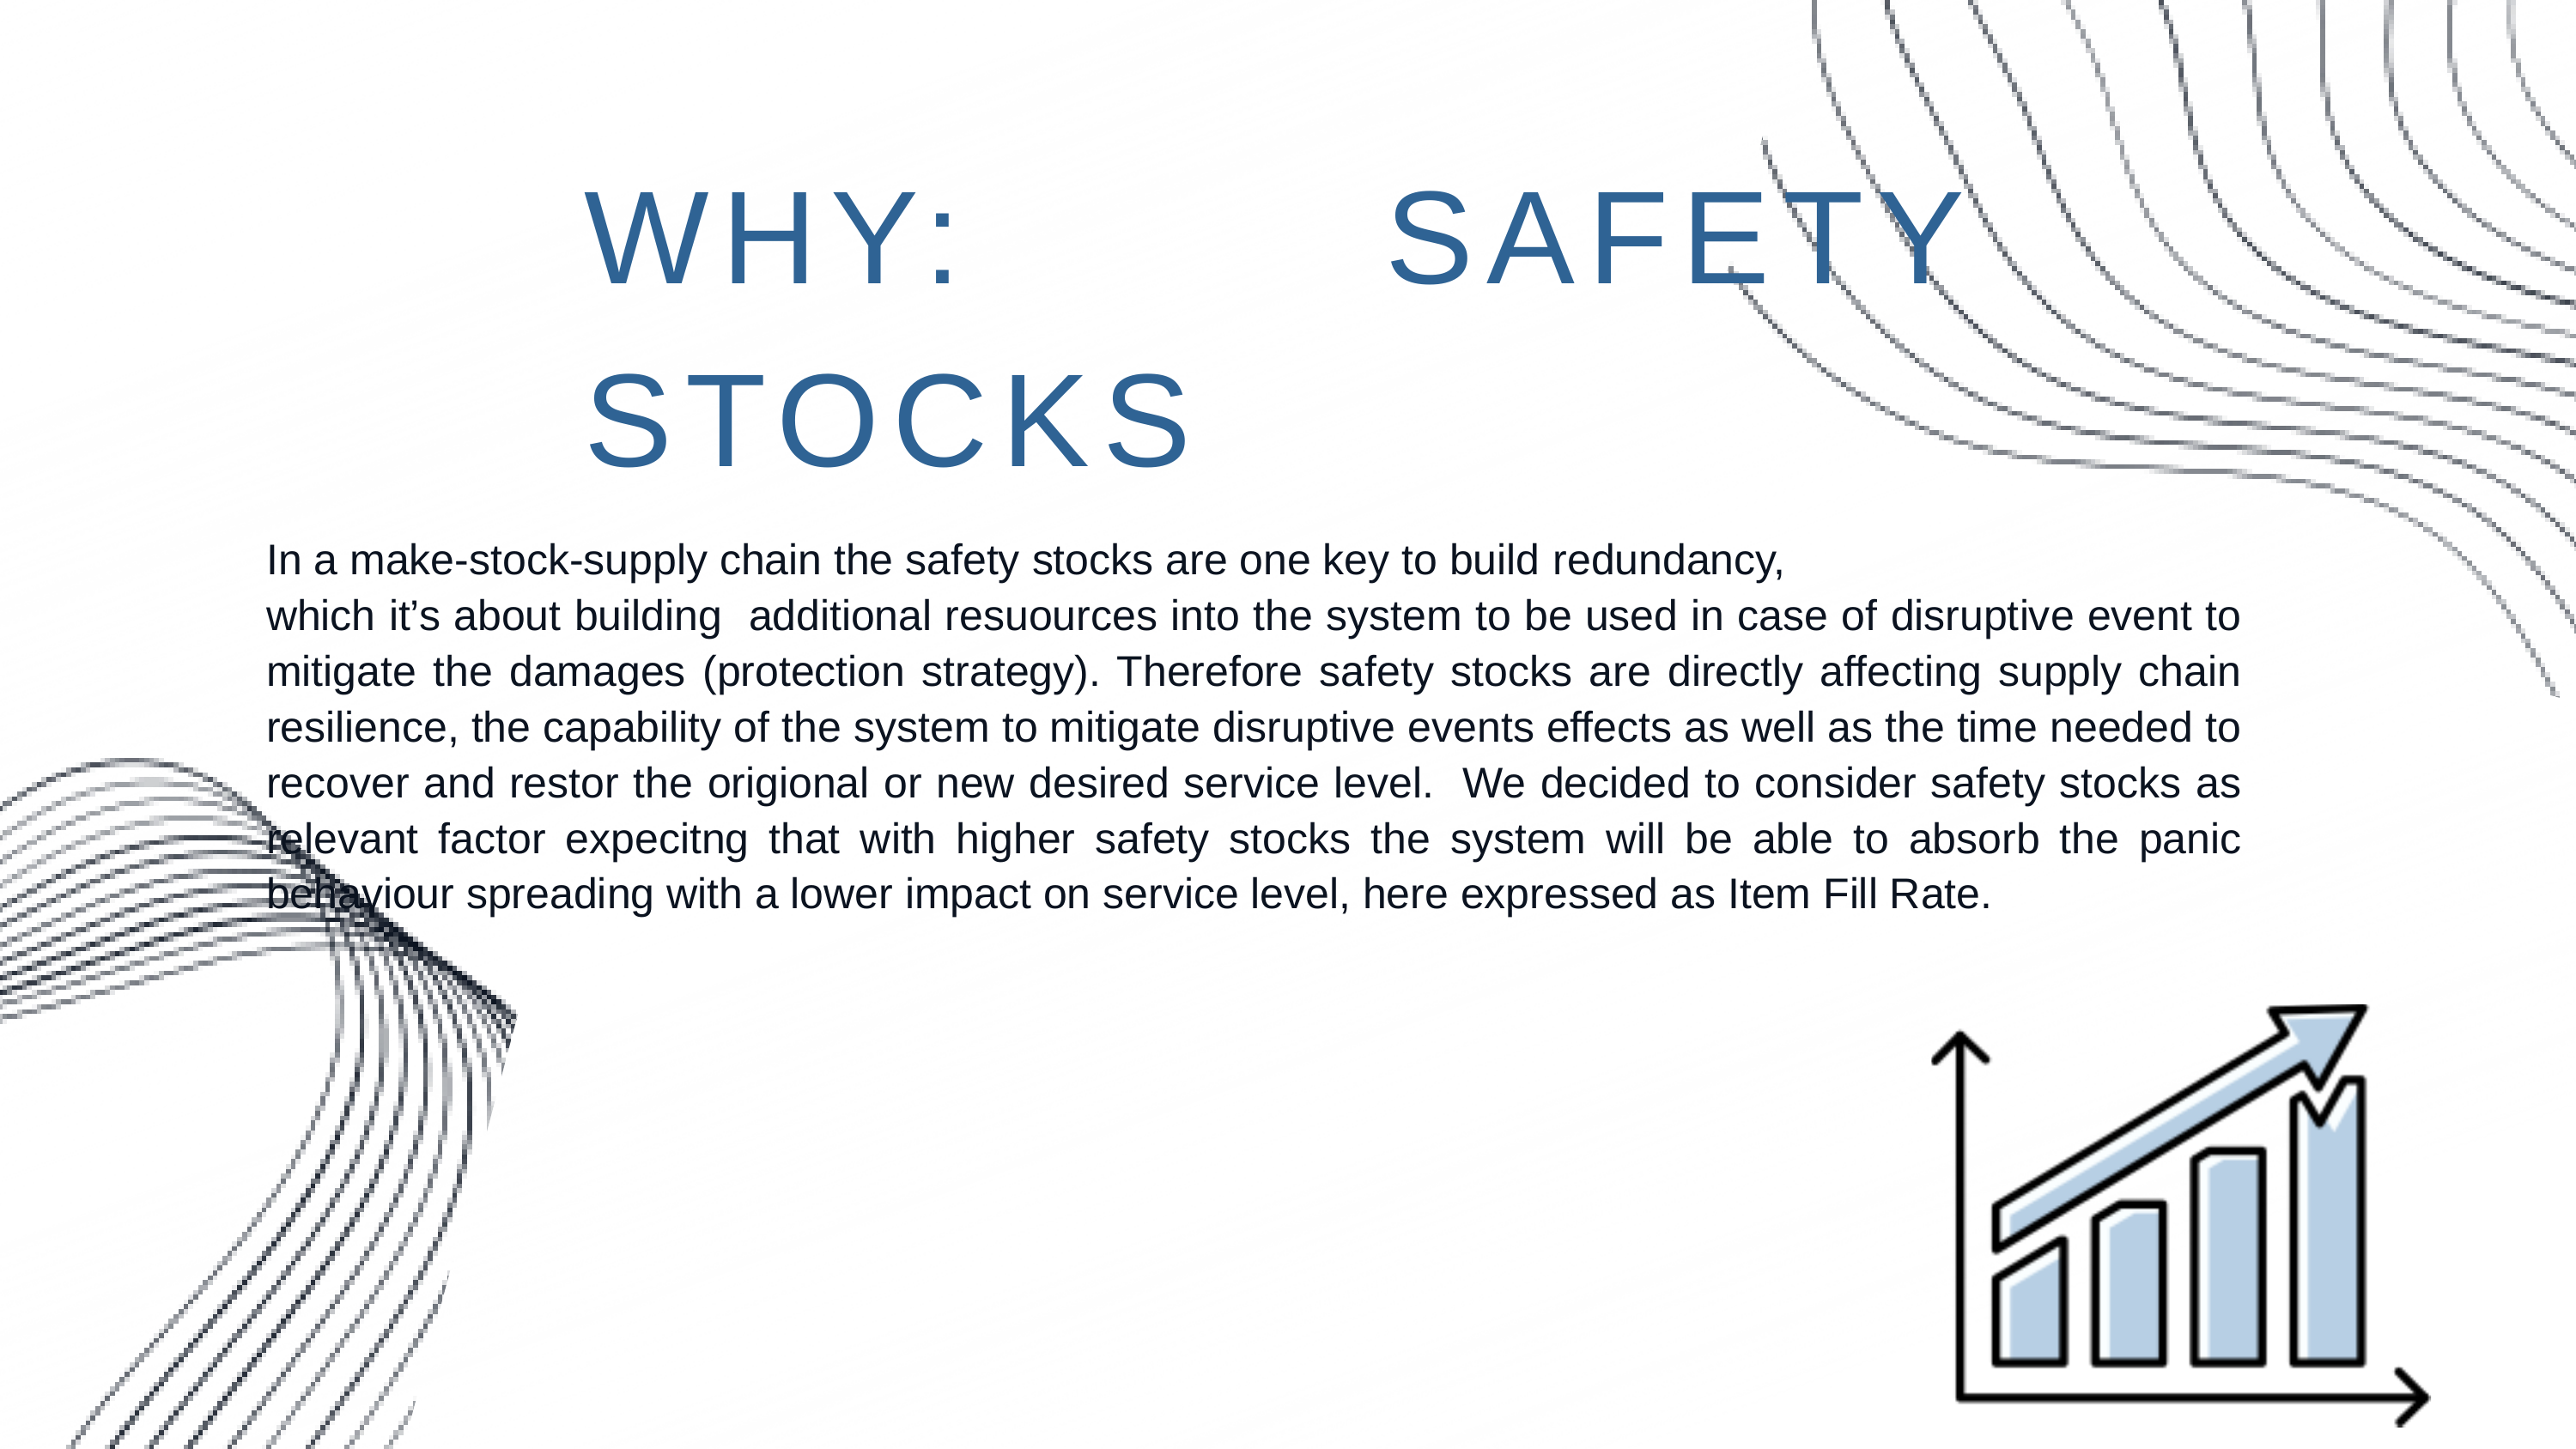

WHY: SAFETY STOCKS

In a make-stock-supply chain the safety stocks are one key to build redundancy,
which it’s about building  additional resuources into the system to be used in case of disruptive event to mitigate the damages (protection strategy). Therefore safety stocks are directly affecting supply chain resilience, the capability of the system to mitigate disruptive events effects as well as the time needed to recover and restor the origional or new desired service level.  We decided to consider safety stocks as relevant factor expecitng that with higher safety stocks the system will be able to absorb the panic behaviour spreading with a lower impact on service level, here expressed as Item Fill Rate.